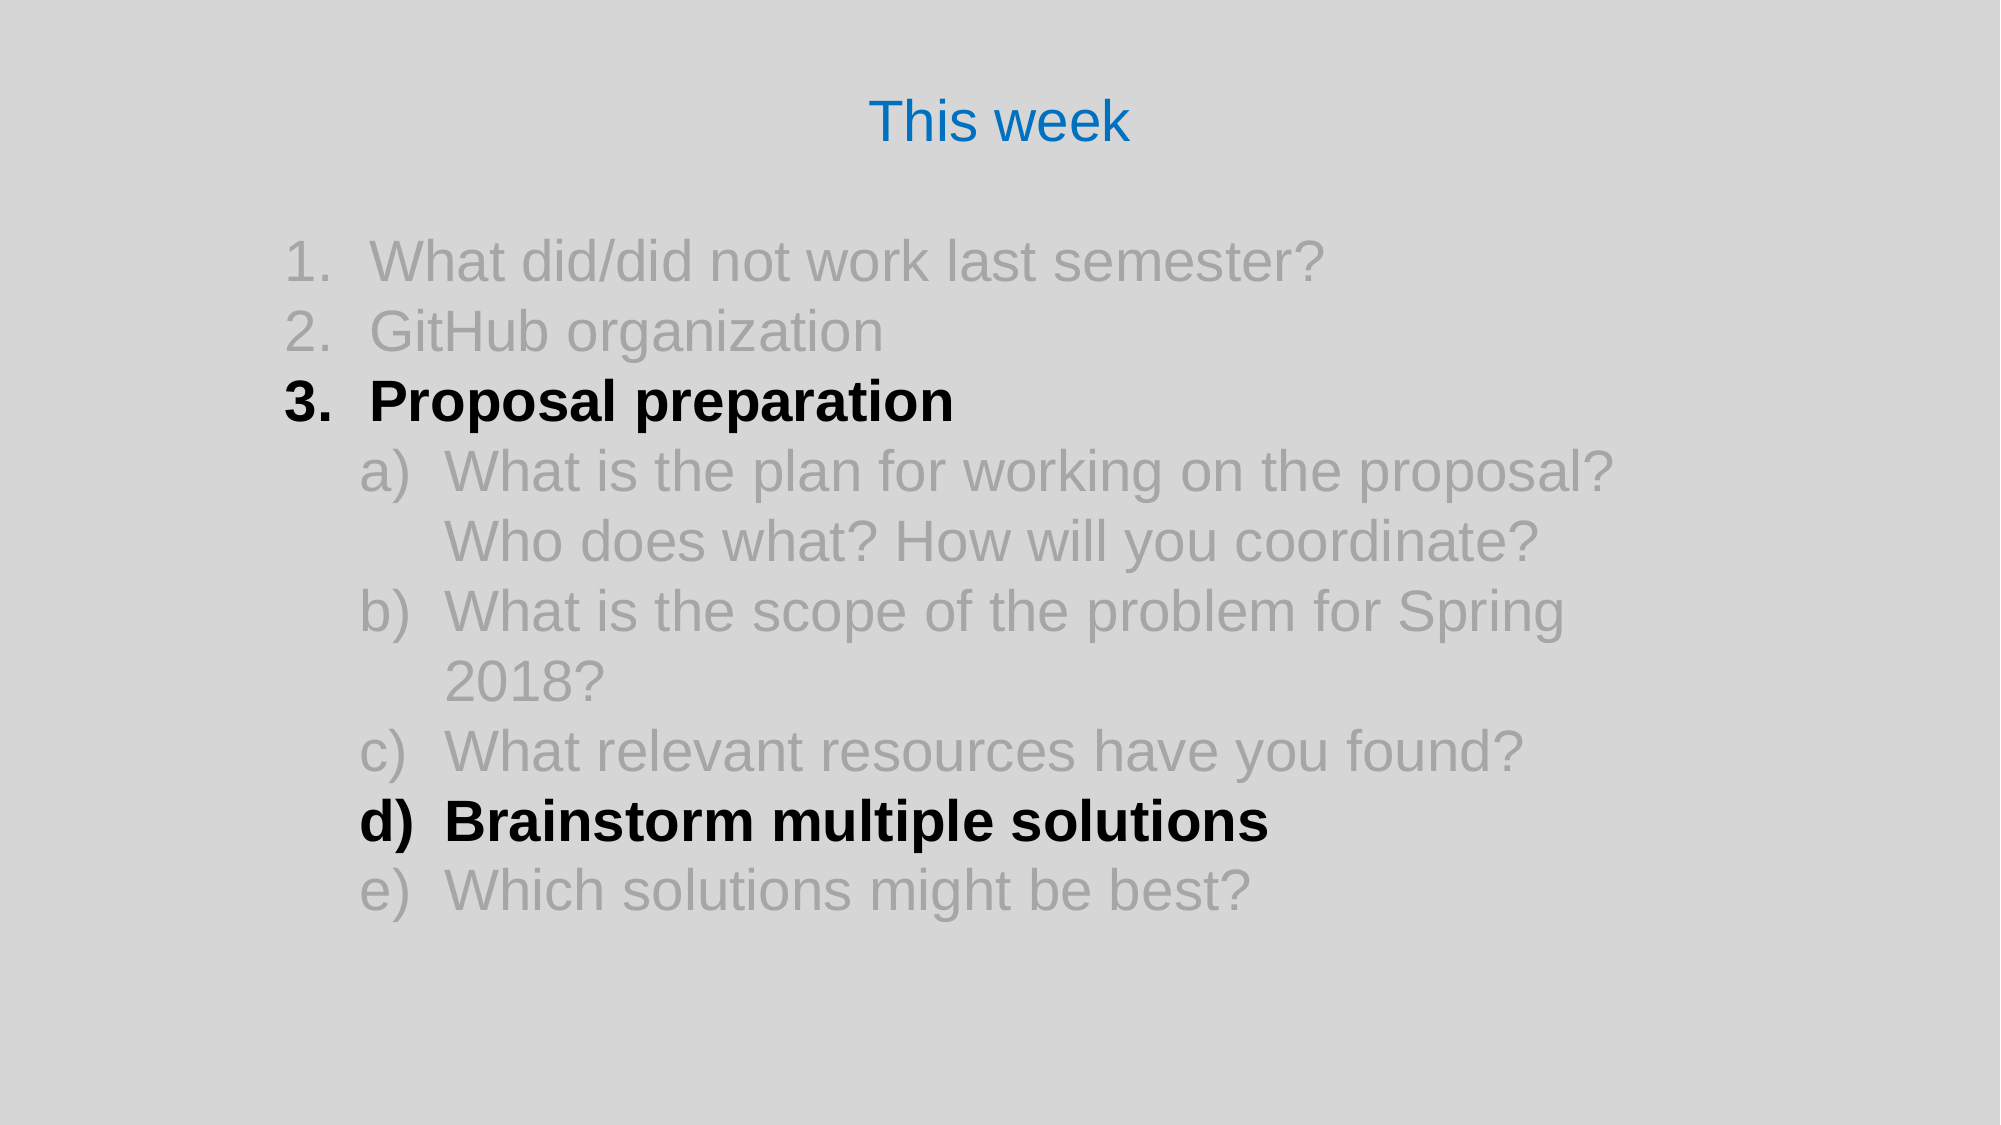

This week

What did/did not work last semester?
GitHub organization
Proposal preparation
What is the plan for working on the proposal? Who does what? How will you coordinate?
What is the scope of the problem for Spring 2018?
What relevant resources have you found?
Brainstorm multiple solutions
Which solutions might be best?